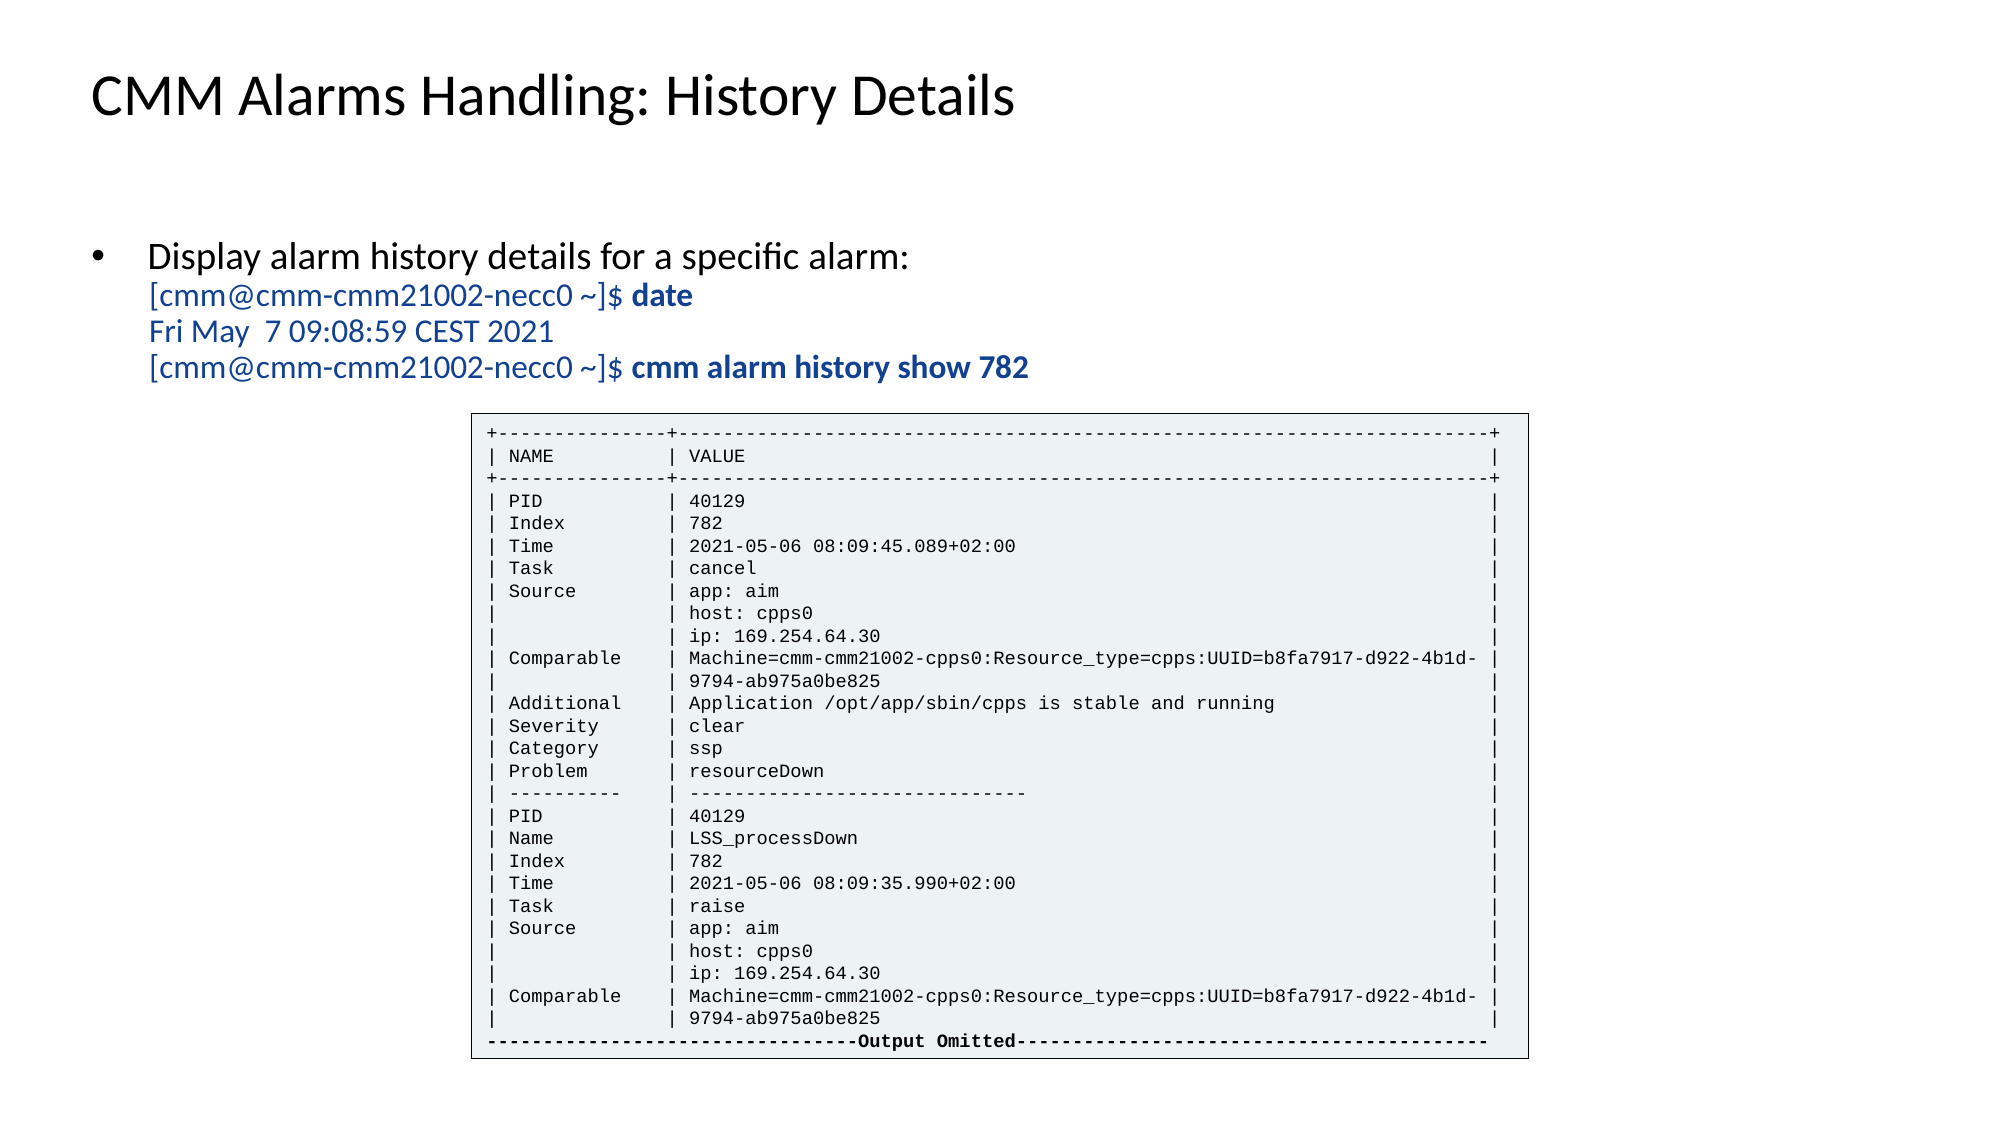

Slide excluded from Table of Contents
# CMM Alarms Handling: History Details
Display alarm history details for a specific alarm:
[cmm@cmm-cmm21002-necc0 ~]$ date
Fri May  7 09:08:59 CEST 2021
[cmm@cmm-cmm21002-necc0 ~]$ cmm alarm history show 782

+---------------+------------------------------------------------------------------------+
| NAME          | VALUE                                                                  |
+---------------+------------------------------------------------------------------------+
| PID           | 40129                                                                  |
| Index         | 782                                                                    |
| Time          | 2021-05-06 08:09:45.089+02:00                                          |
| Task          | cancel                                                                 |
| Source        | app: aim                                                               |
|               | host: cpps0                                                            |
|               | ip: 169.254.64.30                                                      |
| Comparable    | Machine=cmm-cmm21002-cpps0:Resource_type=cpps:UUID=b8fa7917-d922-4b1d- |
|               | 9794-ab975a0be825                                                      |
| Additional    | Application /opt/app/sbin/cpps is stable and running                   |
| Severity      | clear                                                                  |
| Category      | ssp                                                                    |
| Problem       | resourceDown                                                           |
| ----------    | ------------------------------                                         |
| PID           | 40129                                                                  |
| Name          | LSS_processDown                                                        |
| Index         | 782                                                                    |
| Time          | 2021-05-06 08:09:35.990+02:00                                          |
| Task          | raise                                                                  |
| Source        | app: aim                                                               |
|               | host: cpps0                                                            |
|               | ip: 169.254.64.30                                                      |
| Comparable    | Machine=cmm-cmm21002-cpps0:Resource_type=cpps:UUID=b8fa7917-d922-4b1d- |
|               | 9794-ab975a0be825                                                      |
---------------------------------Output Omitted------------------------------------------